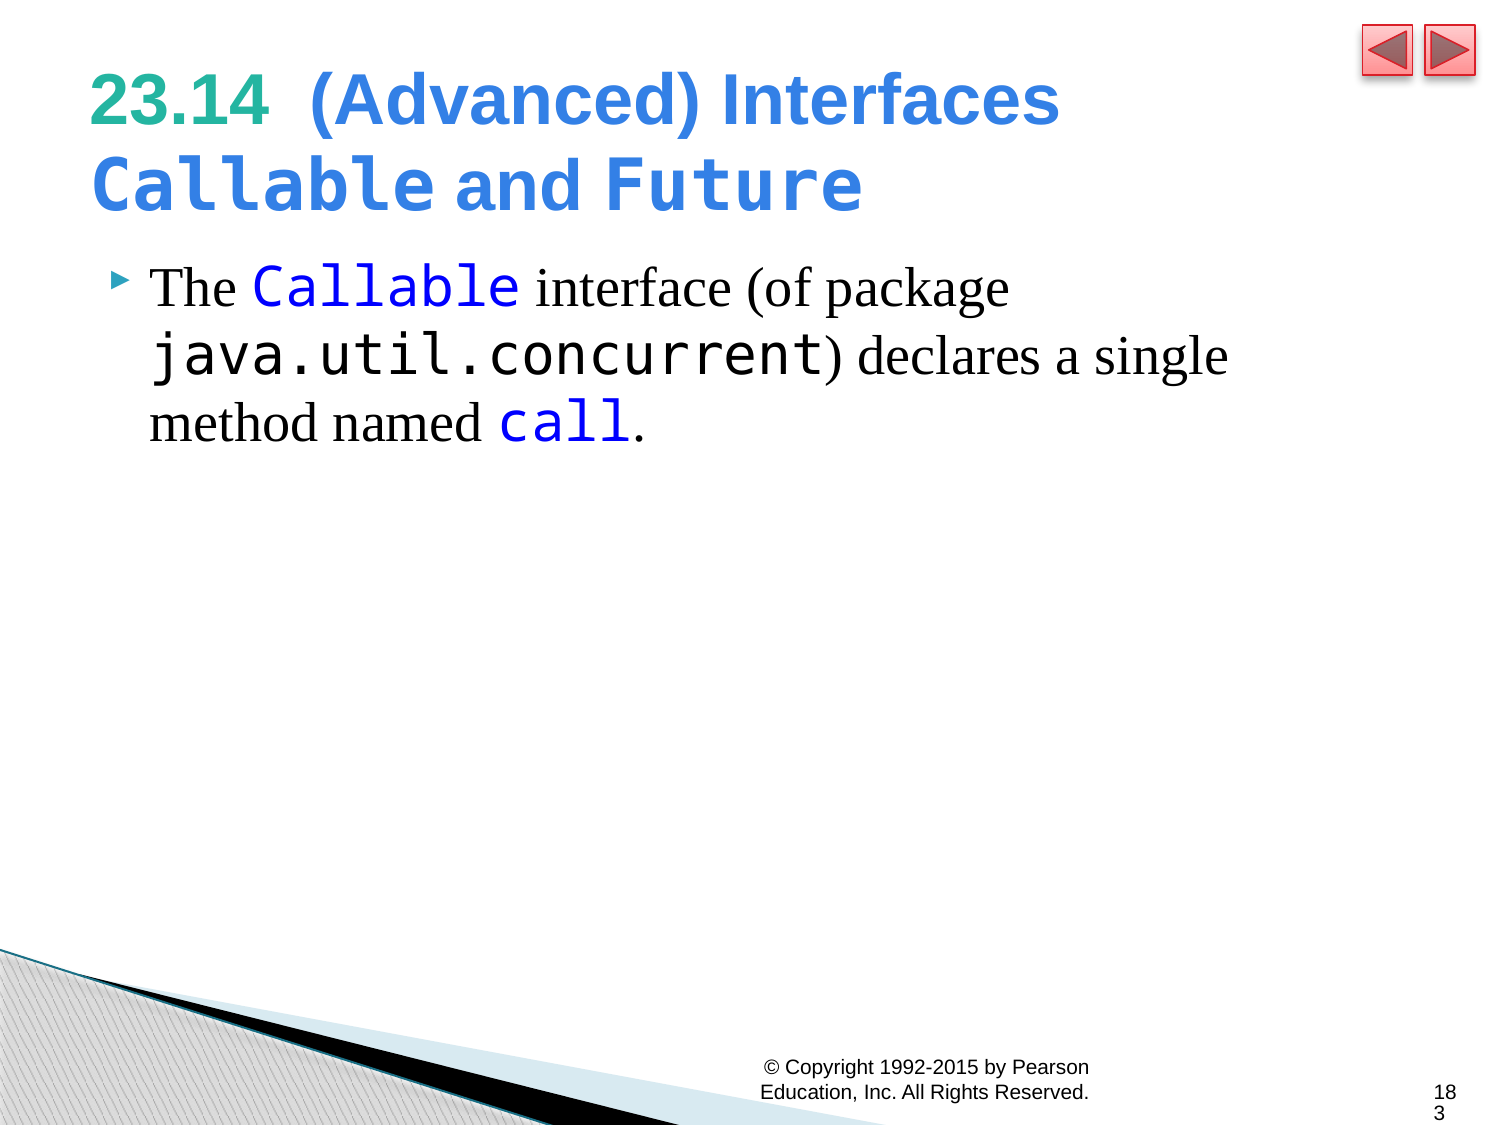

# 23.14  (Advanced) Interfaces Callable and Future
The Callable interface (of package java.util.concurrent) declares a single method named call.
© Copyright 1992-2015 by Pearson Education, Inc. All Rights Reserved.
183